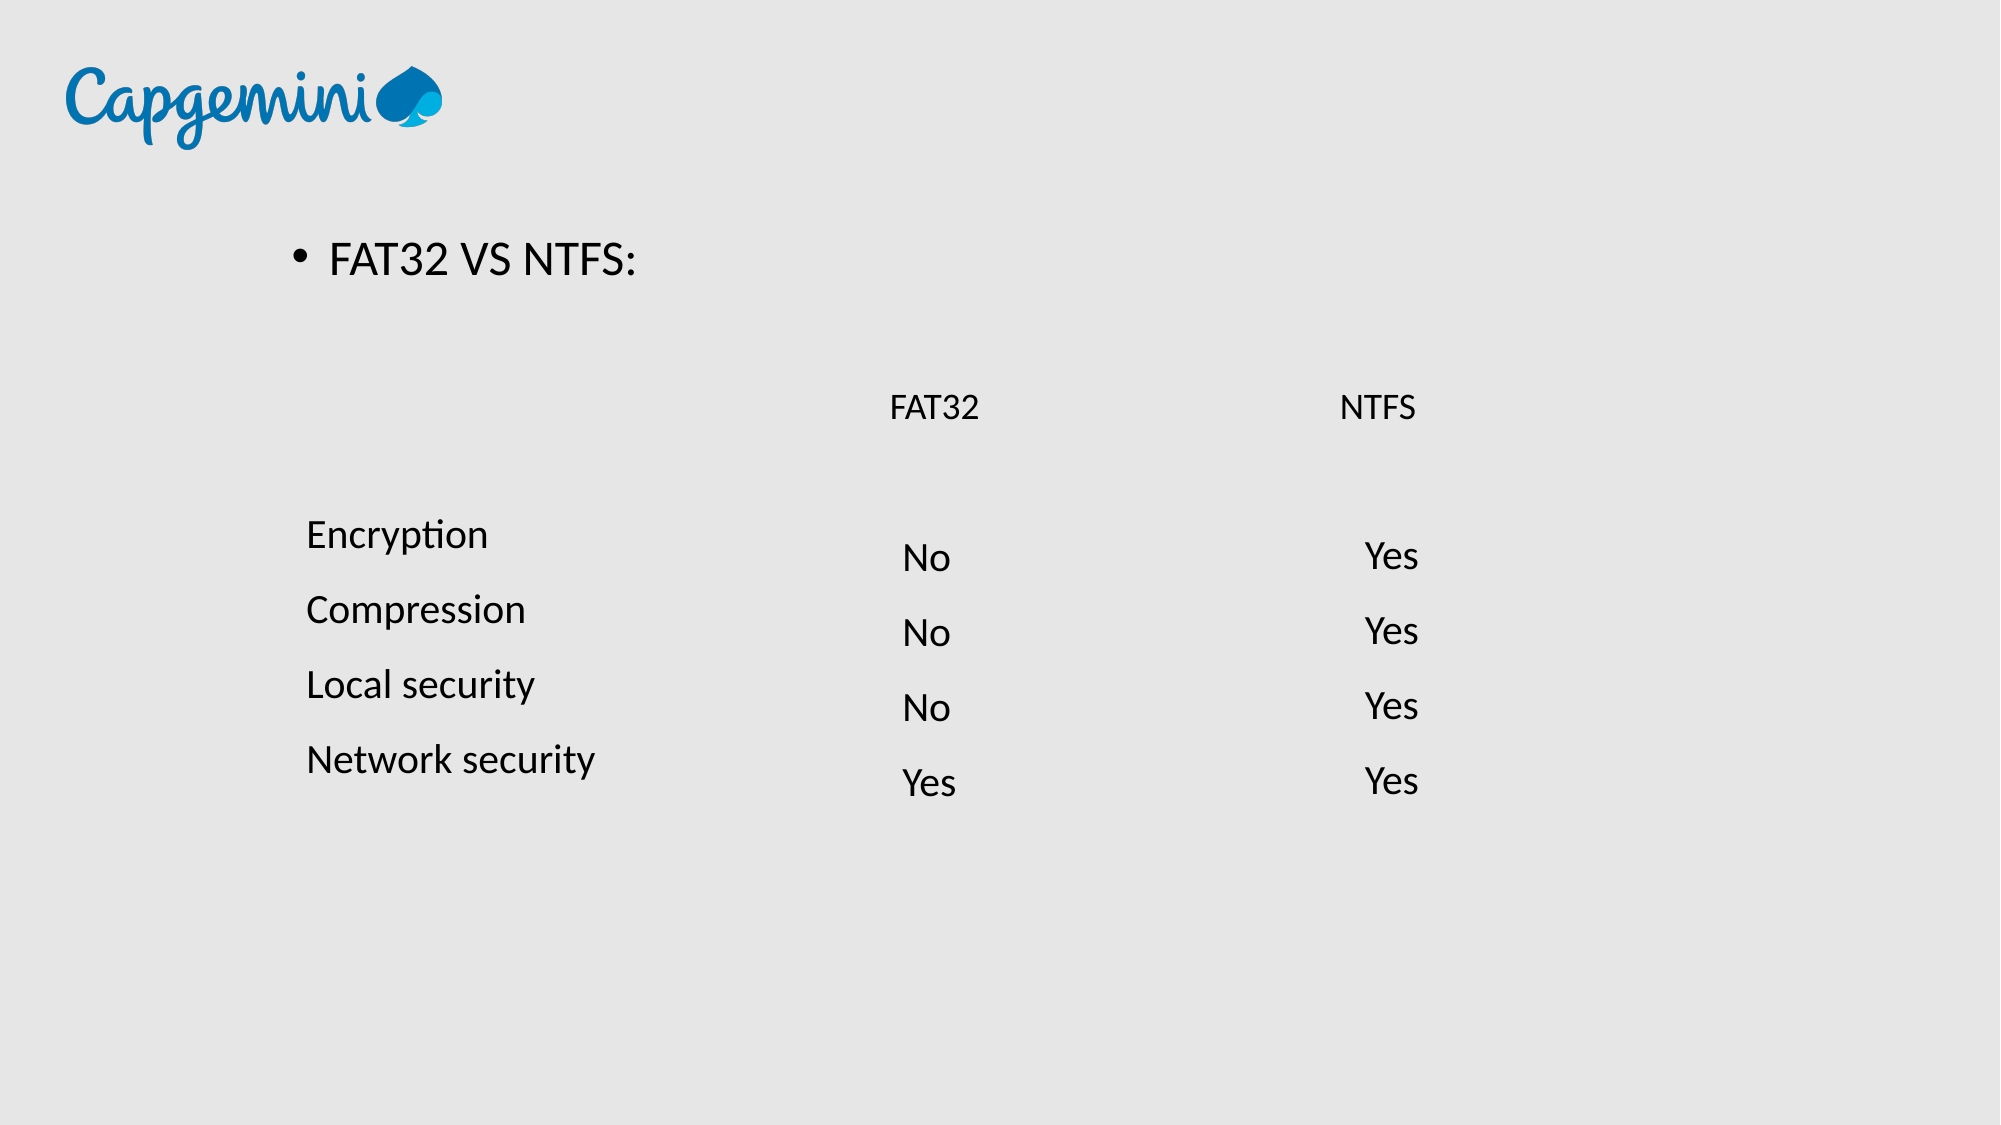

FAT32 VS NTFS:
FAT32
NTFS
Encryption
Compression
Local security
Network security

Yes
Yes
Yes
Yes
No
No
No
Yes